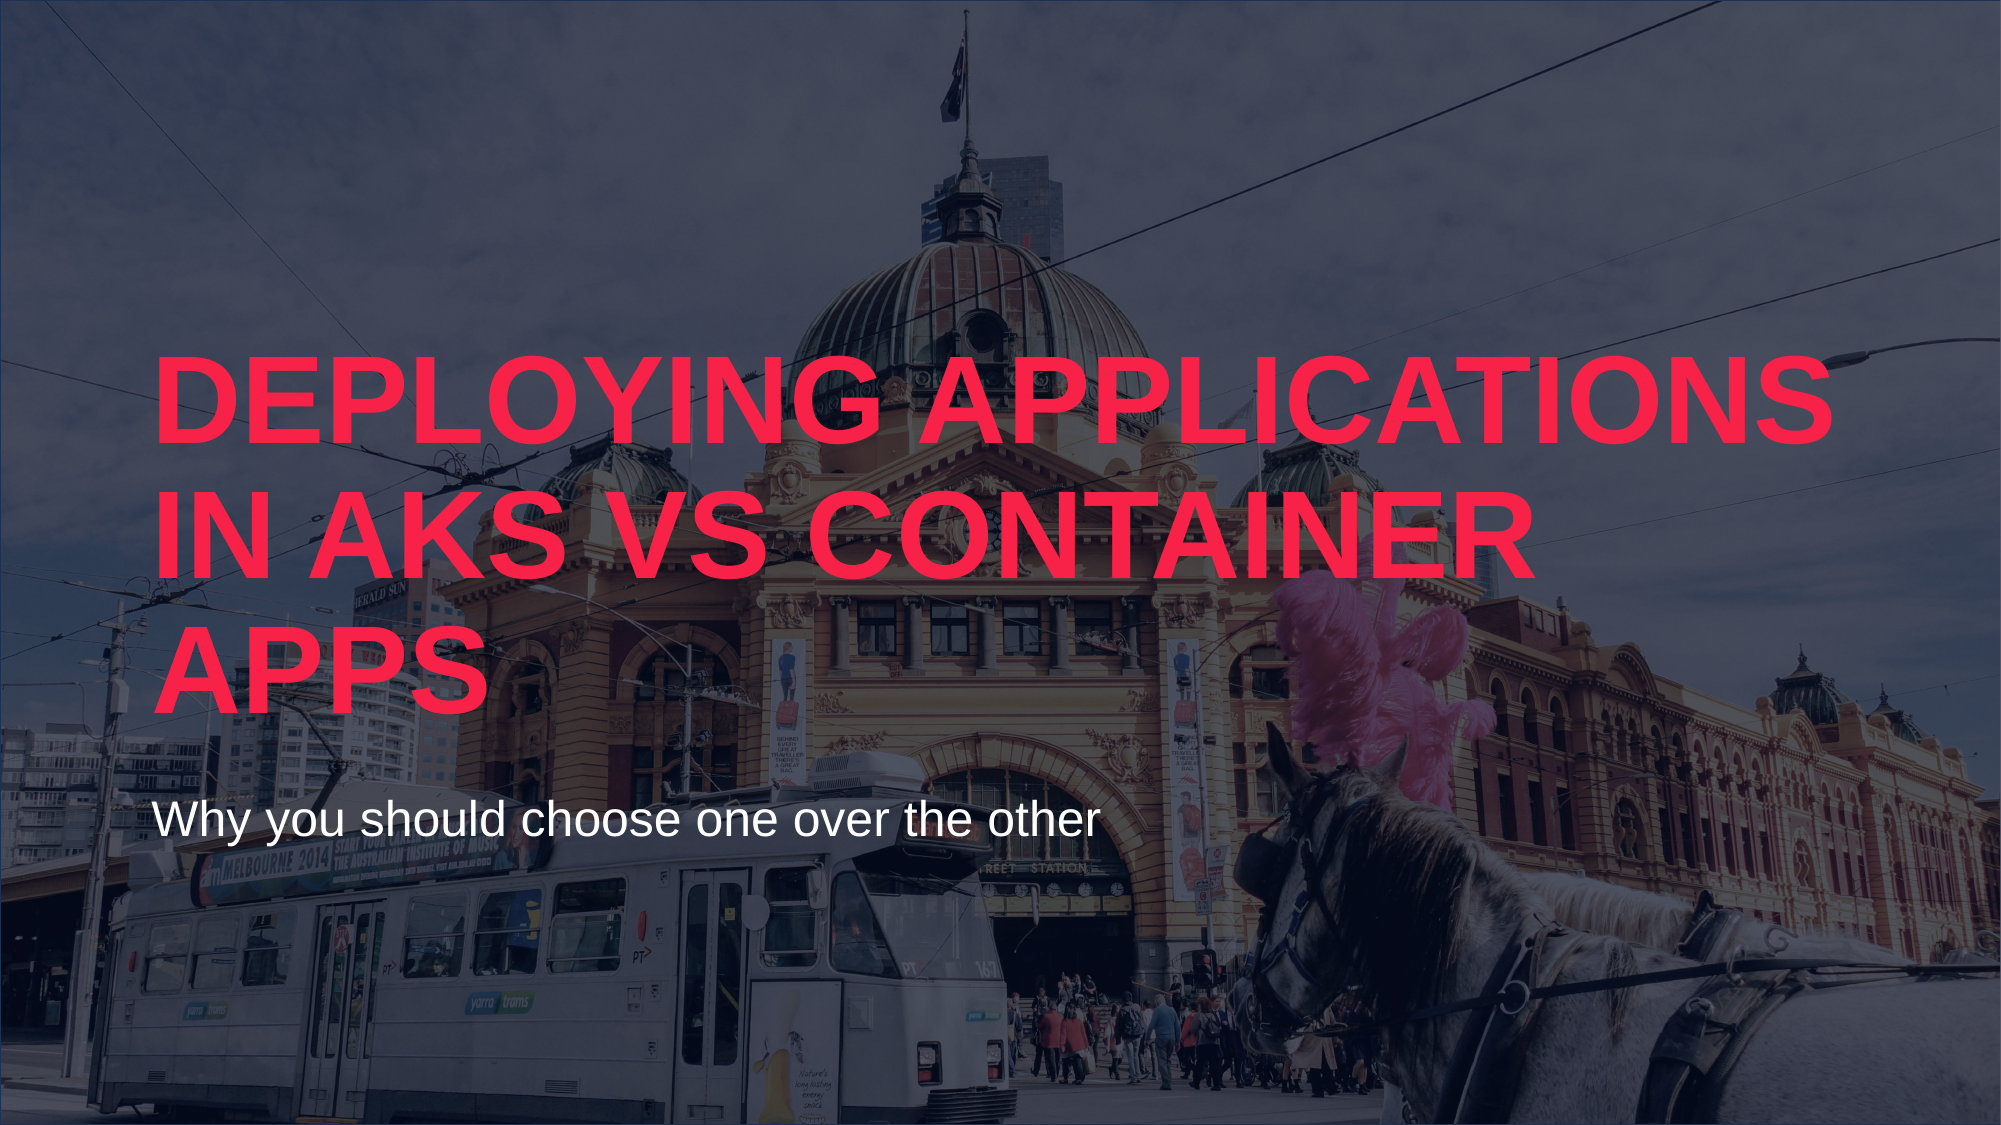

# Deploying Applications in AKS vs Container Apps
Why you should choose one over the other